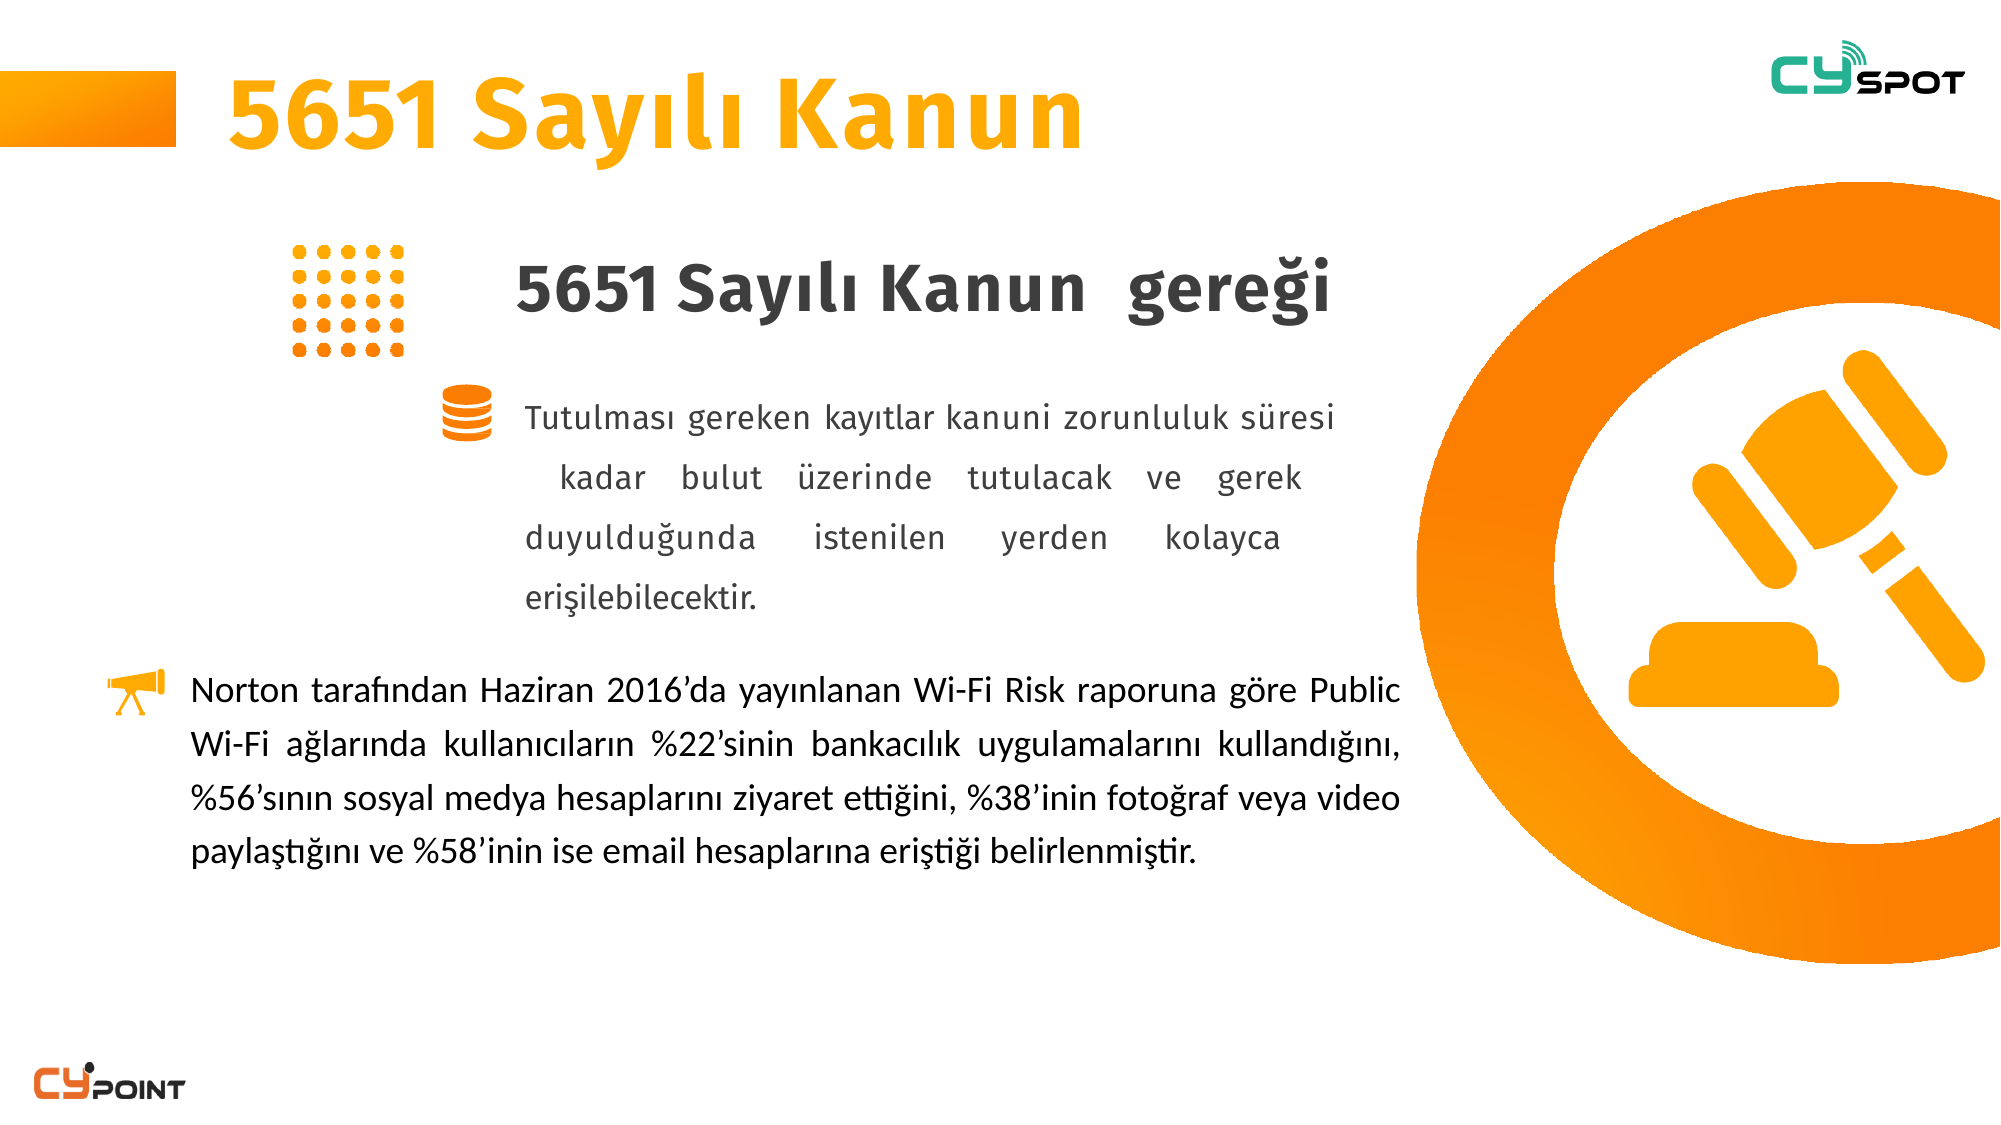

# 5651 Sayılı Kanun

5651 Sayılı Kanun  gereği

Tutulması gereken kayıtlar kanuni zorunluluk süresi  kadar bulut üzerinde tutulacak ve gerek  duyulduğunda istenilen yerden kolayca  erişilebilecektir.

Norton tarafından Haziran 2016’da yayınlanan Wi-Fi Risk raporuna göre Public Wi-Fi ağlarında kullanıcıların %22’sinin bankacılık uygulamalarını kullandığını, %56’sının sosyal medya hesaplarını ziyaret ettiğini, %38’inin fotoğraf veya video paylaştığını ve %58’inin ise email hesaplarına eriştiği belirlenmiştir.